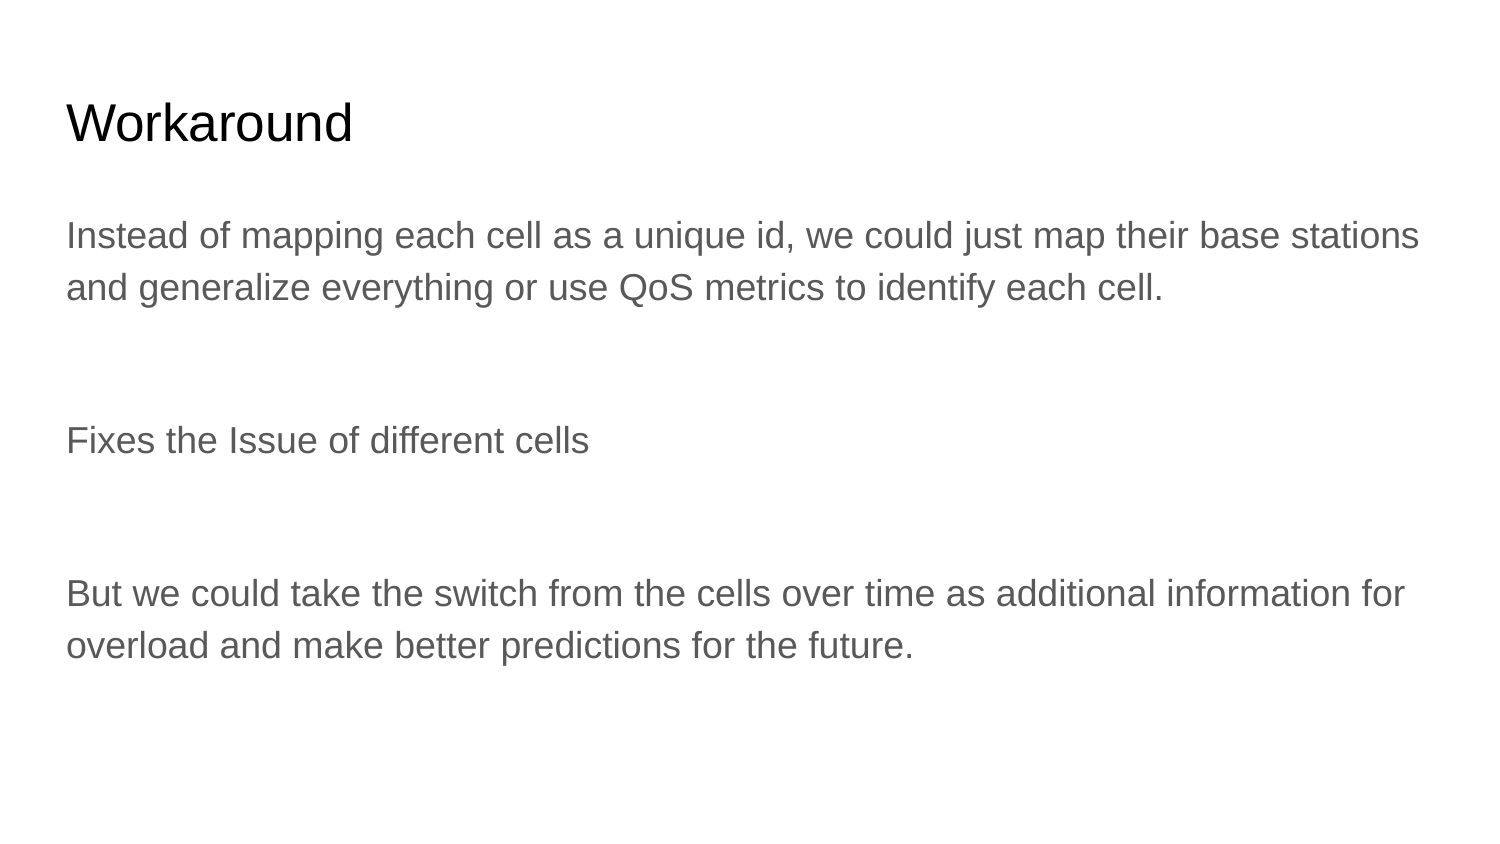

# Workaround
Instead of mapping each cell as a unique id, we could just map their base stations and generalize everything or use QoS metrics to identify each cell.

Fixes the Issue of different cells

But we could take the switch from the cells over time as additional information for overload and make better predictions for the future.